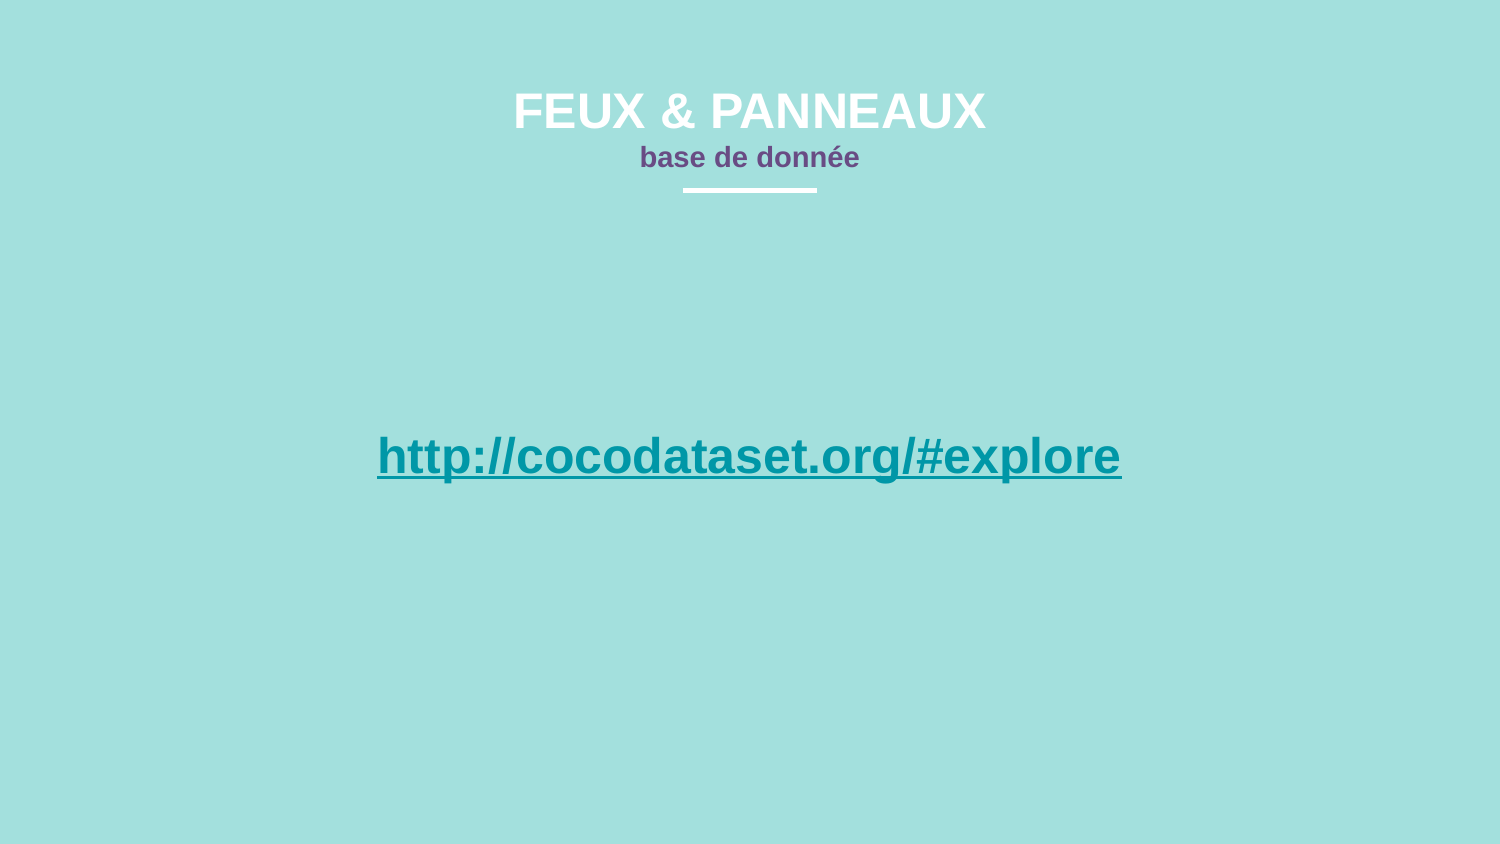

FEUX & PANNEAUX
base de donnée
http://cocodataset.org/#explore